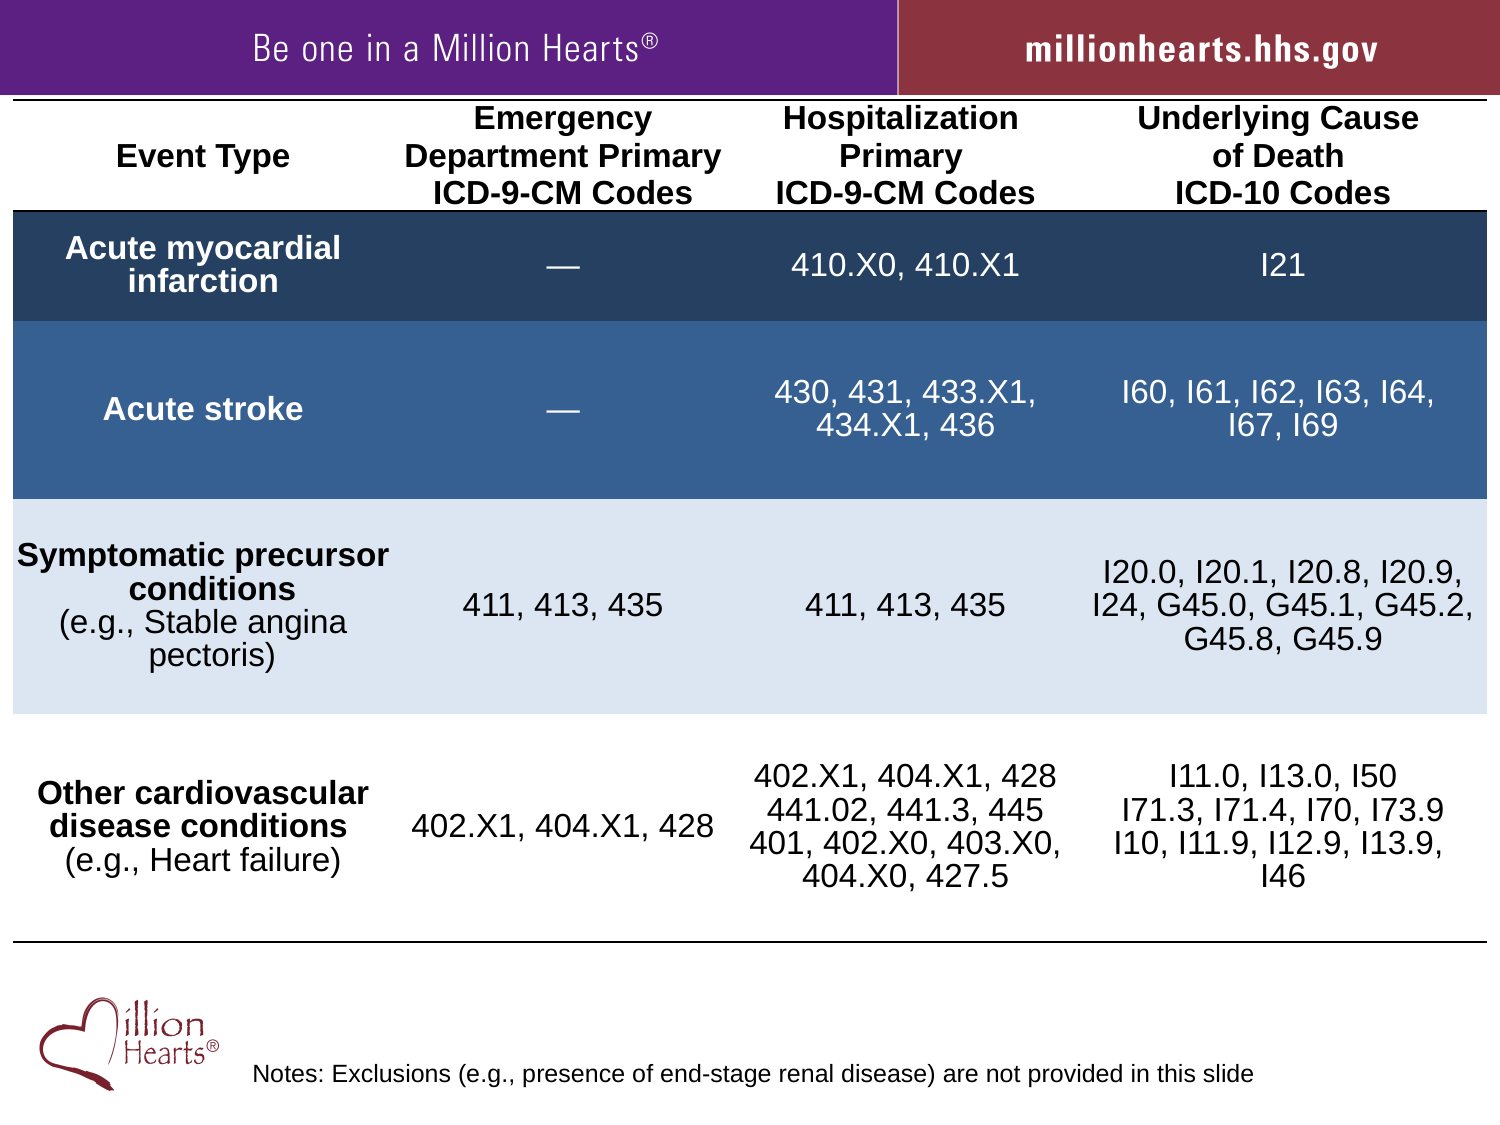

| Event Type | Emergency Department Primary ICD-9-CM Codes | Hospitalization Primary ICD-9-CM Codes | Underlying Cause of Death ICD-10 Codes |
| --- | --- | --- | --- |
| Acute myocardial infarction | — | 410.X0, 410.X1 | I21 |
| Acute stroke | — | 430, 431, 433.X1, 434.X1, 436 | I60, I61, I62, I63, I64, I67, I69 |
| Symptomatic precursor conditions (e.g., Stable angina pectoris) | 411, 413, 435 | 411, 413, 435 | I20.0, I20.1, I20.8, I20.9, I24, G45.0, G45.1, G45.2, G45.8, G45.9 |
| Other cardiovascular disease conditions (e.g., Heart failure) | 402.X1, 404.X1, 428 | 402.X1, 404.X1, 428 441.02, 441.3, 445 401, 402.X0, 403.X0, 404.X0, 427.5 | I11.0, I13.0, I50 I71.3, I71.4, I70, I73.9 I10, I11.9, I12.9, I13.9, I46 |
# Million Hearts Case Definition Codes* by Event Category and Type

Notes: Exclusions (e.g., presence of end-stage renal disease) are not provided in this slide